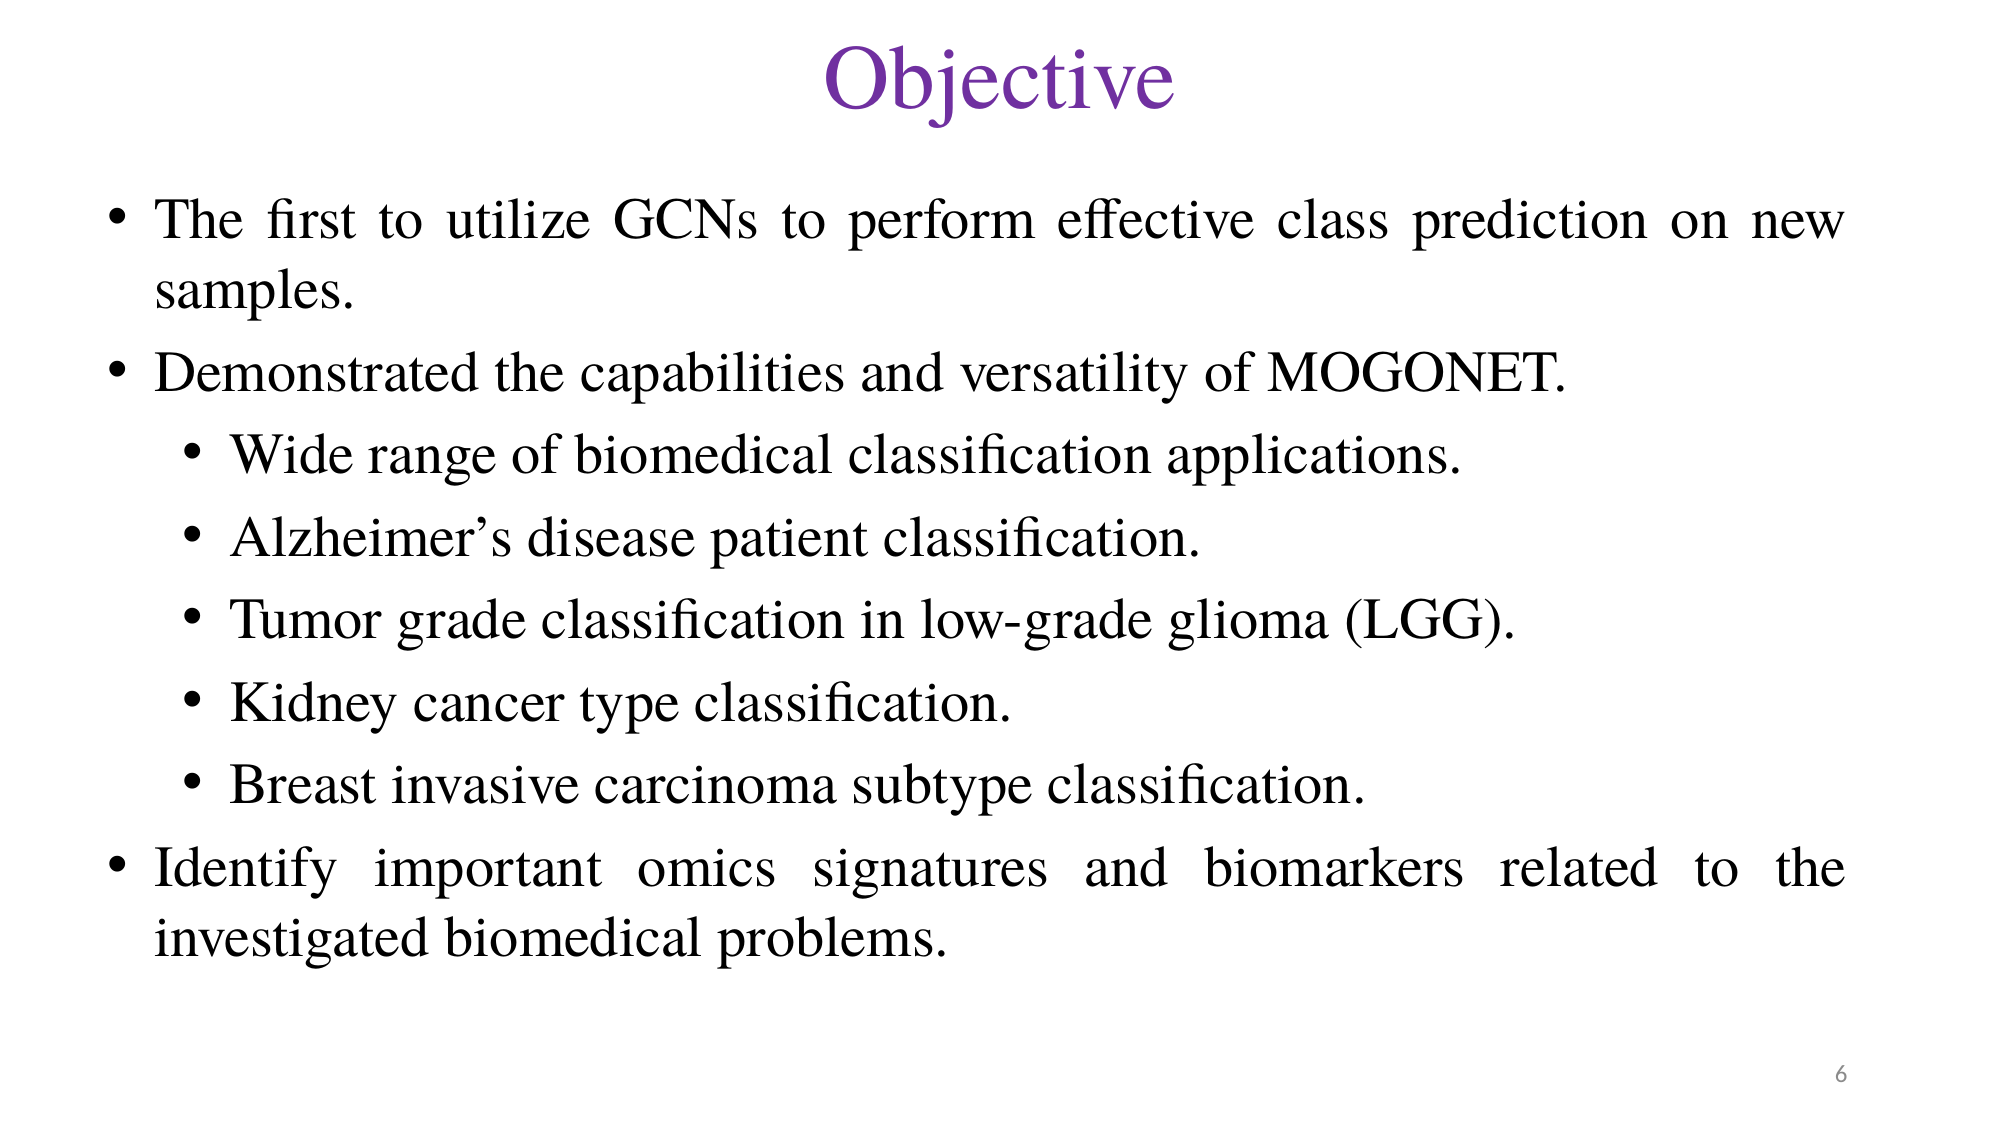

Objective
The first to utilize GCNs to perform effective class prediction on new samples.
Demonstrated the capabilities and versatility of MOGONET.
Wide range of biomedical classification applications.
Alzheimer’s disease patient classification.
Tumor grade classification in low-grade glioma (LGG).
Kidney cancer type classification.
Breast invasive carcinoma subtype classification.
Identify important omics signatures and biomarkers related to the investigated biomedical problems.
6